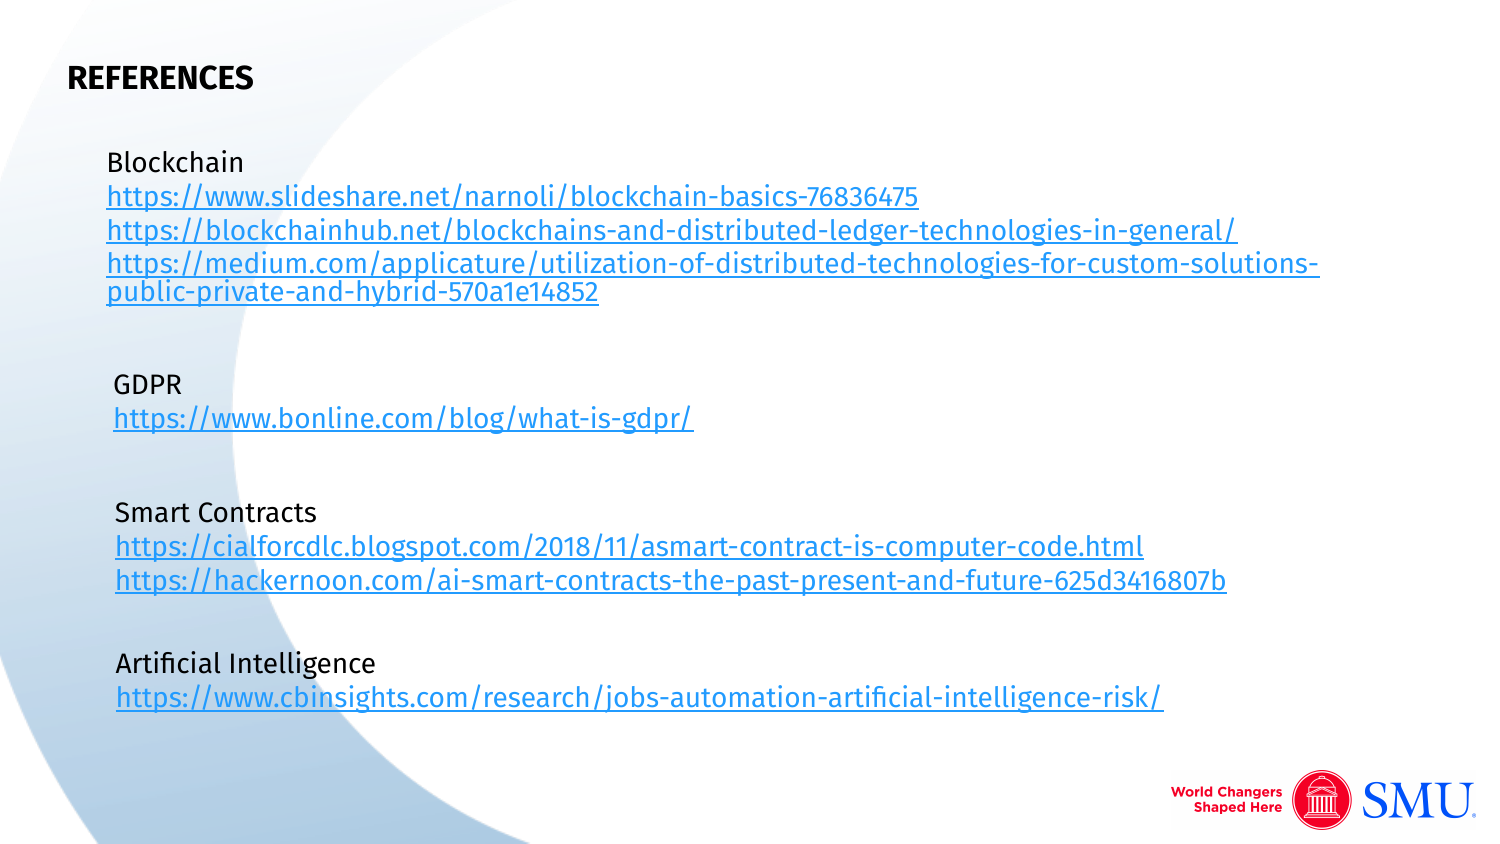

REFERENCES
Blockchain
https://www.slideshare.net/narnoli/blockchain-basics-76836475
https://blockchainhub.net/blockchains-and-distributed-ledger-technologies-in-general/
https://medium.com/applicature/utilization-of-distributed-technologies-for-custom-solutions-public-private-and-hybrid-570a1e14852

GDPR
https://www.bonline.com/blog/what-is-gdpr/

Smart Contracts
https://cialforcdlc.blogspot.com/2018/11/asmart-contract-is-computer-code.html
https://hackernoon.com/ai-smart-contracts-the-past-present-and-future-625d3416807b

Artificial Intelligence
https://www.cbinsights.com/research/jobs-automation-artificial-intelligence-risk/